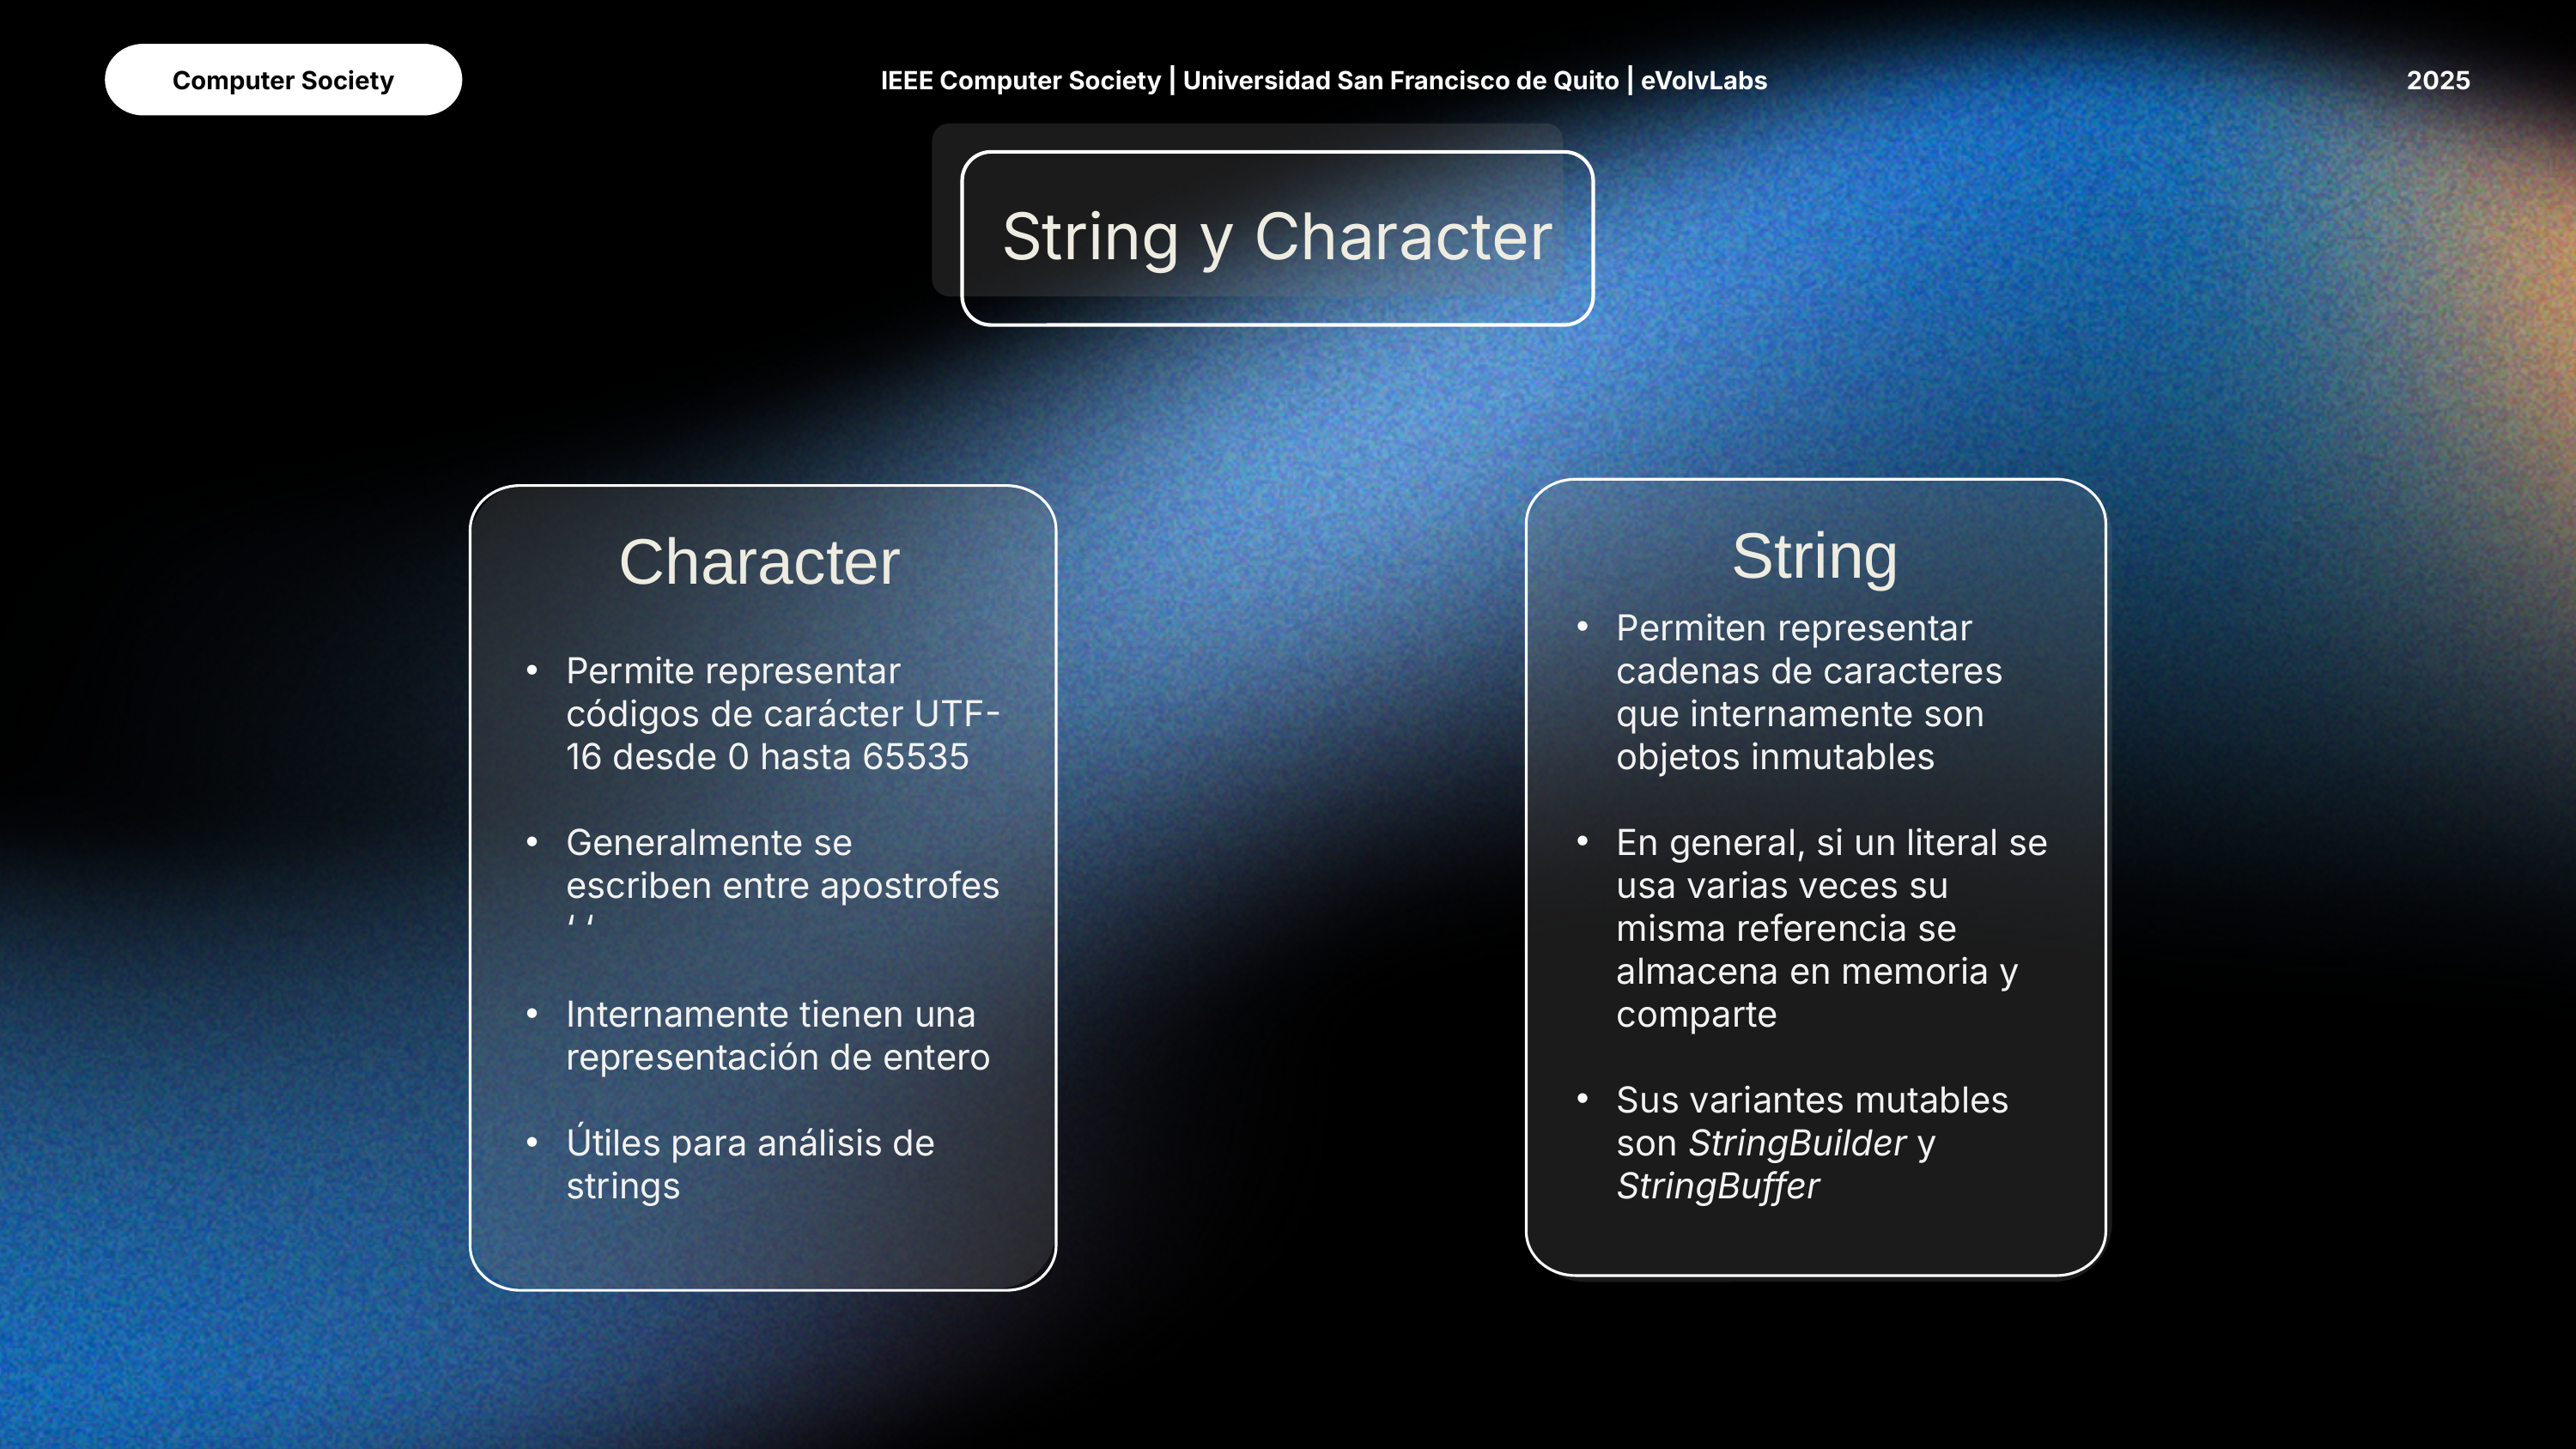

Computer Society
IEEE Computer Society | Universidad San Francisco de Quito | eVolvLabs
2025

String y Character

String
Permiten representar cadenas de caracteres que internamente son objetos inmutables
En general, si un literal se usa varias veces su misma referencia se almacena en memoria y comparte
Sus variantes mutables son StringBuilder y StringBuffer

Character
Permite representar códigos de carácter UTF-16 desde 0 hasta 65535
Generalmente se escriben entre apostrofes ‘ ‘
Internamente tienen una representación de entero
Útiles para análisis de strings